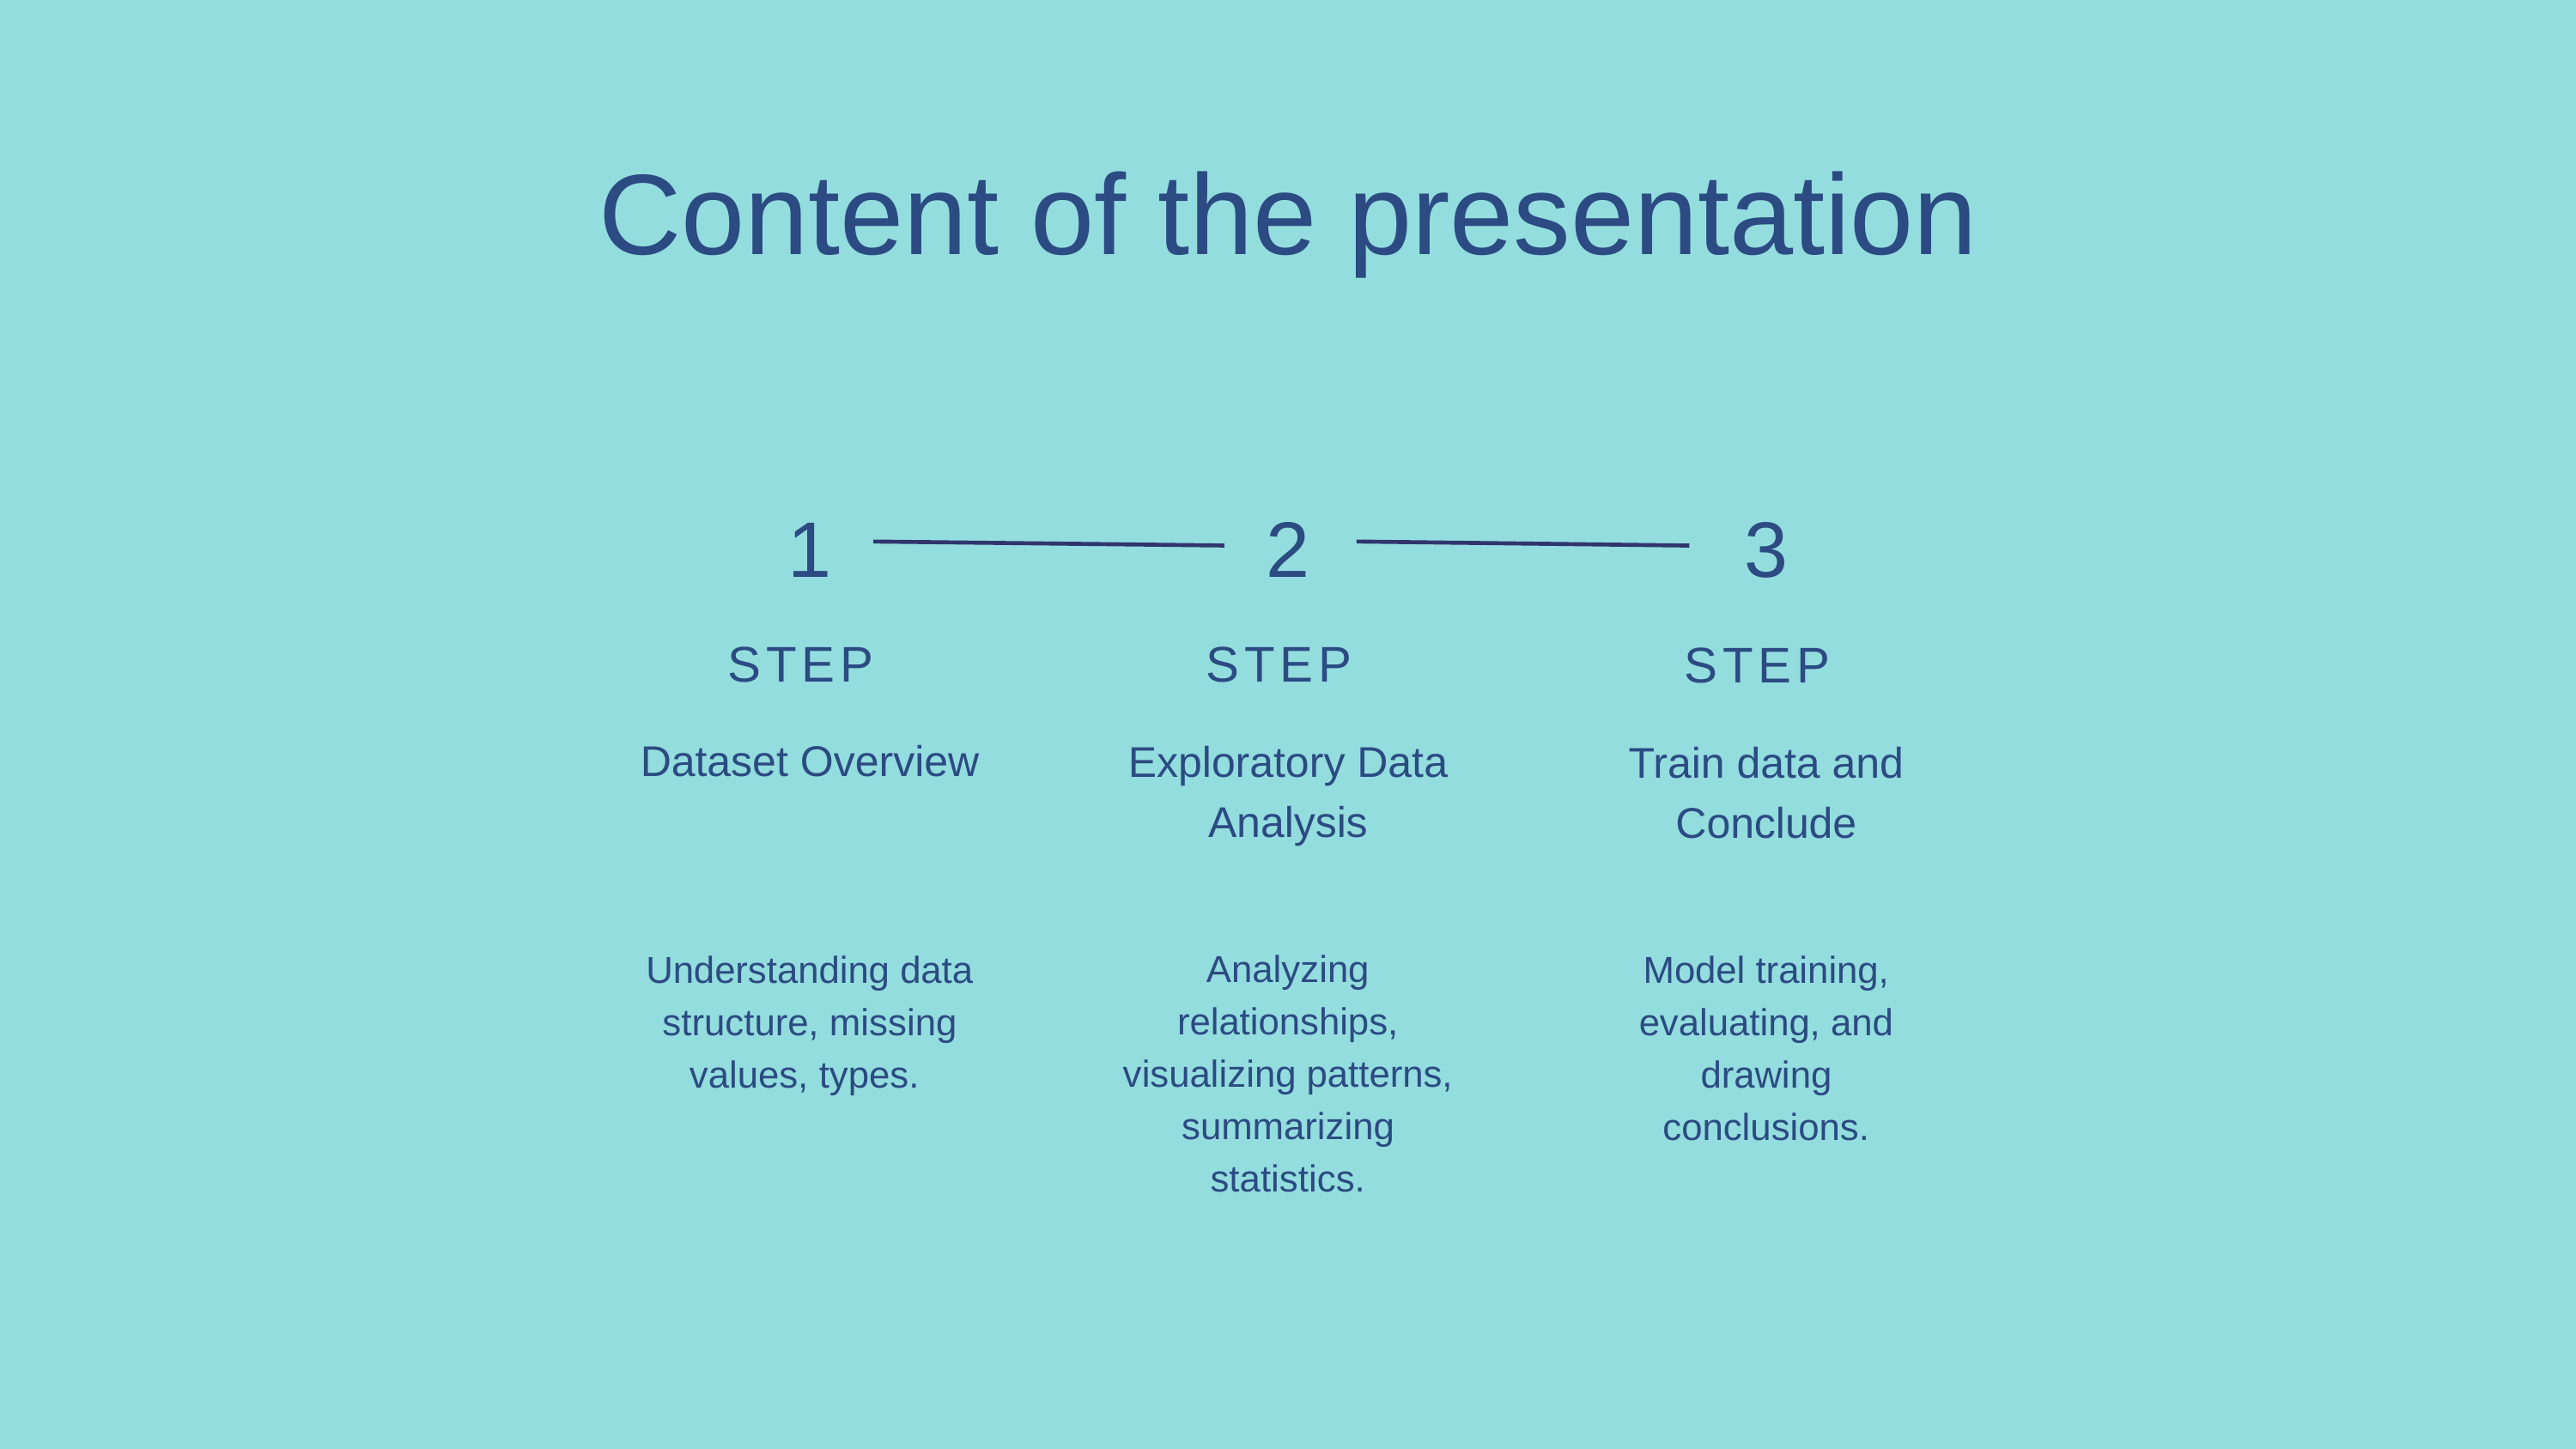

Content of the presentation

1

2

3

STEP
Dataset Overview
Understanding data structure, missing values, types.
STEP
Exploratory Data Analysis
Analyzing relationships, visualizing patterns, summarizing statistics.
STEP
Train data and Conclude
Model training, evaluating, and drawing conclusions.